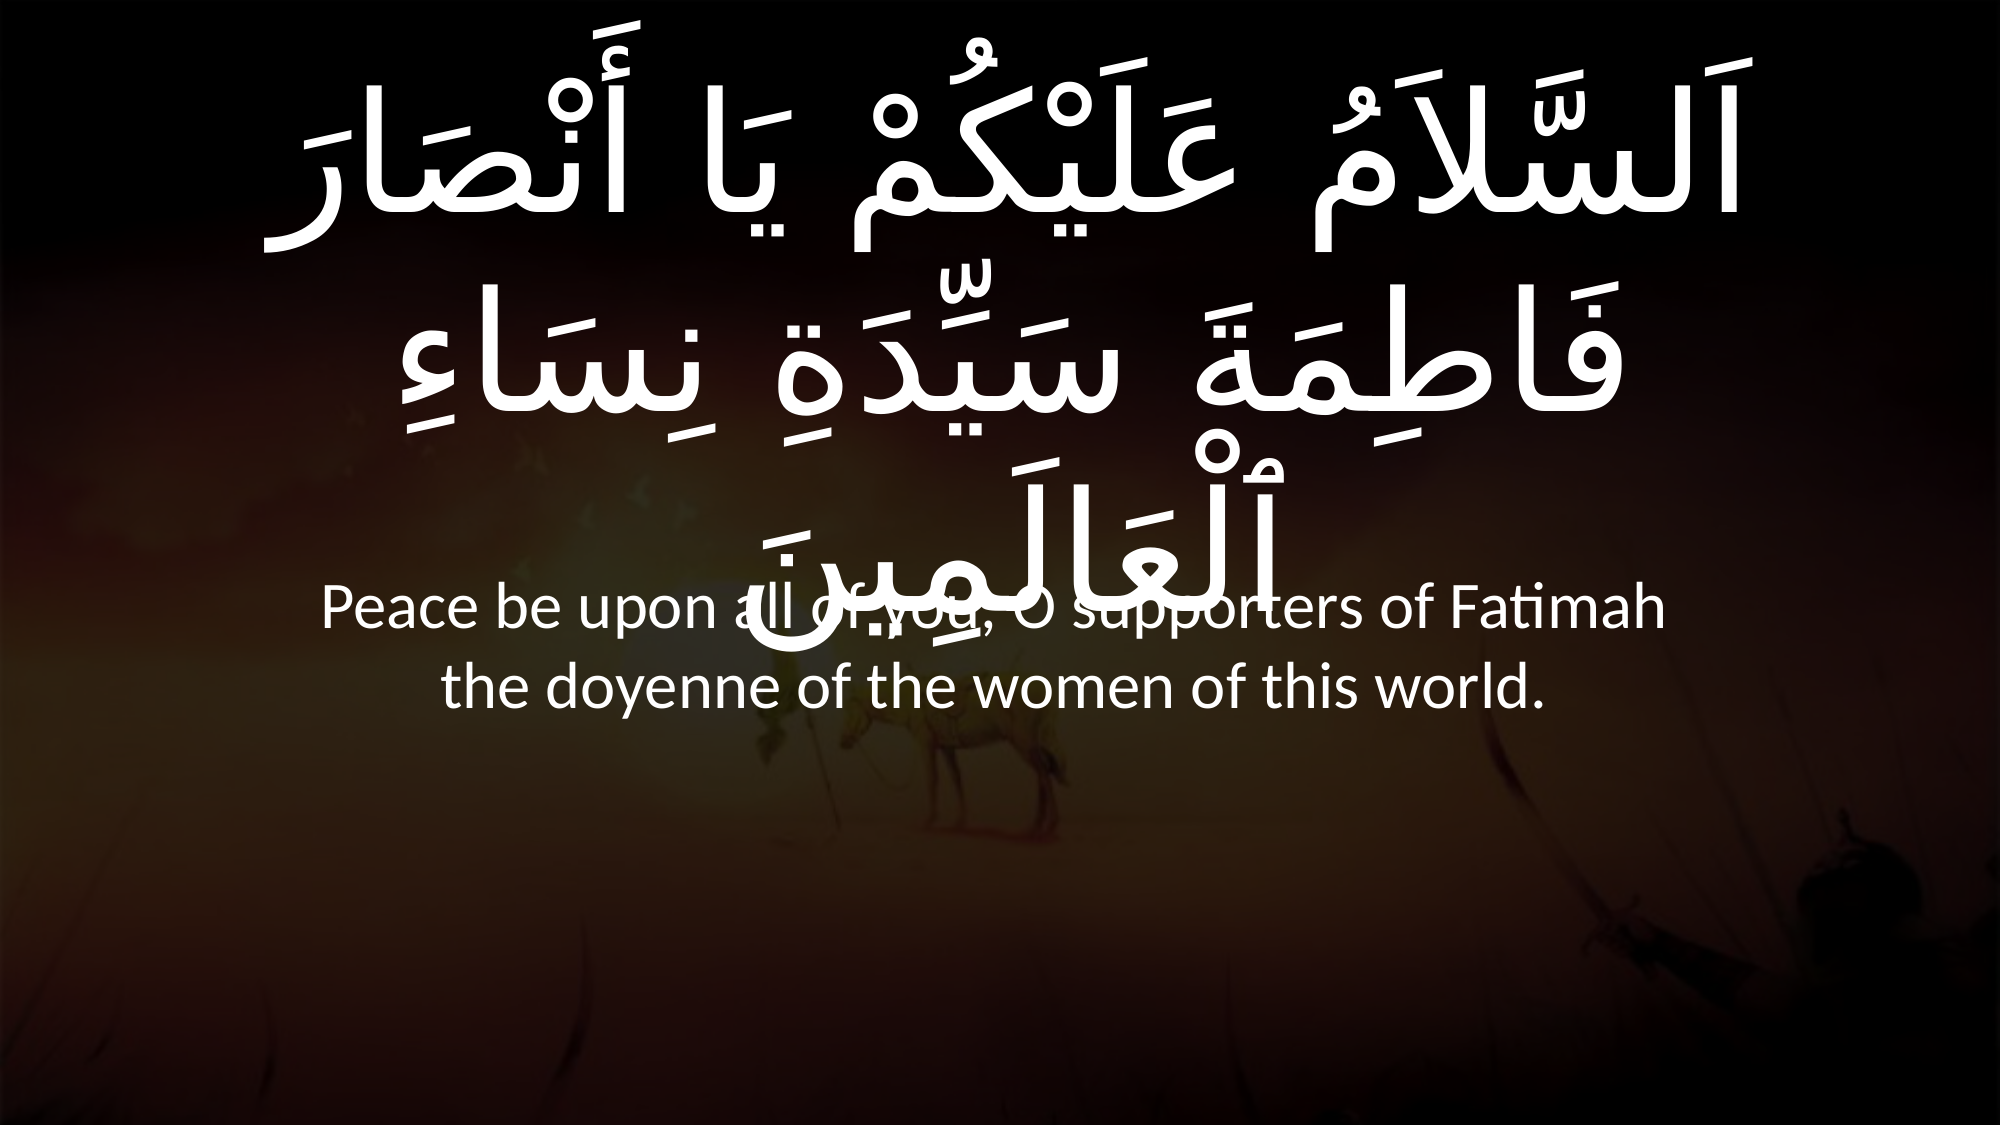

# اَلسَّلاَمُ عَلَيْكُمْ يَا أَنْصَارَ فَاطِمَةَ سَيِّدَةِ نِسَاءِ ٱلْعَالَمِينَ
Peace be upon all of you, O supporters of Fatimah the doyenne of the women of this world.